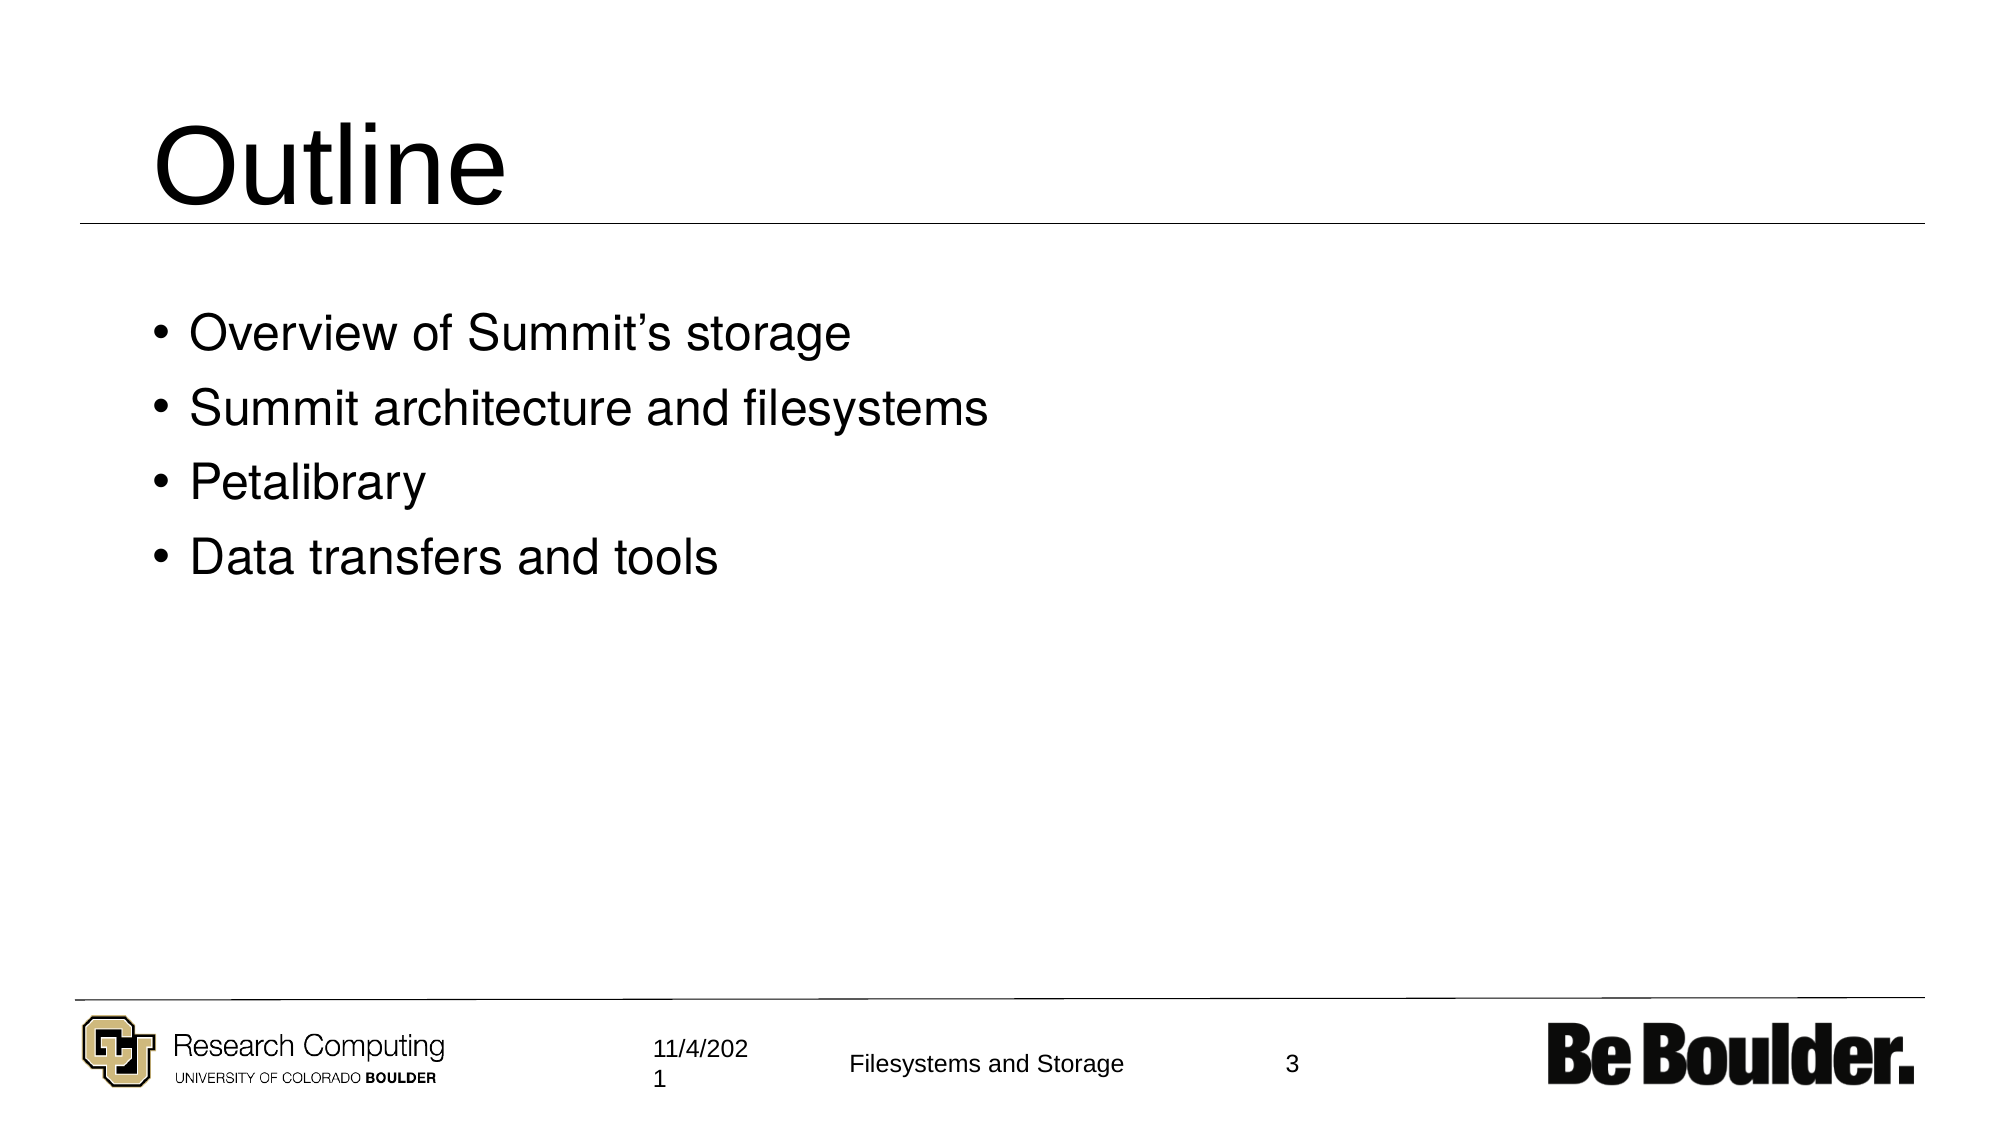

# Outline
Overview of Summit’s storage
Summit architecture and filesystems
Petalibrary
Data transfers and tools

11/4/2021
3
Filesystems and Storage